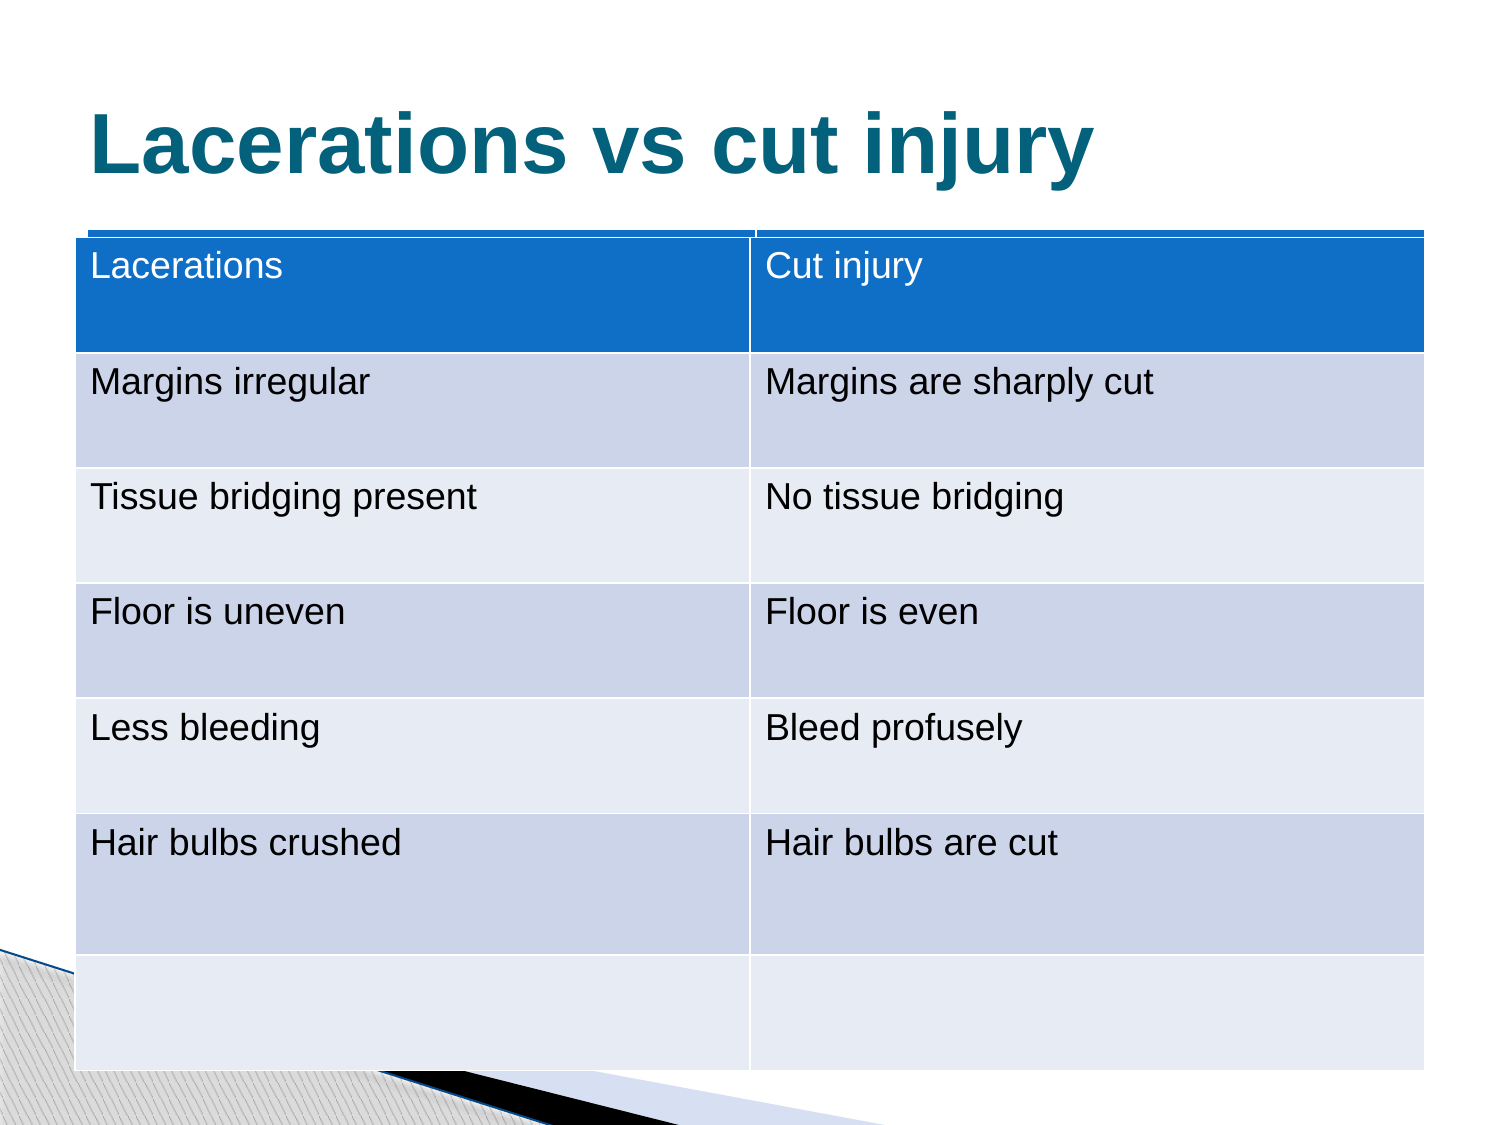

# Lacerations vs cut injury
| Lacerations | Cut injury |
| --- | --- |
| Margins irregular | Margins are sharply cut |
| Tissue bridging present | No tissue bridging |
| Floor is uneven | Floor is even |
| Less bleeding | Bleed profusely |
| Hair bulbs crushed | Hair bulbs are cut |
|  |  |
| Lacerations | Cut injury |
| --- | --- |
| Margins irregular | Margins are sharply cut |
| Tissue bridging present | No tissue bridging |
| Floor is uneven | Floor is even |
| Less bleeding | Bleed profusely |
| Hair bulbs crushed | Hair bulbs are cut |
|  |  |